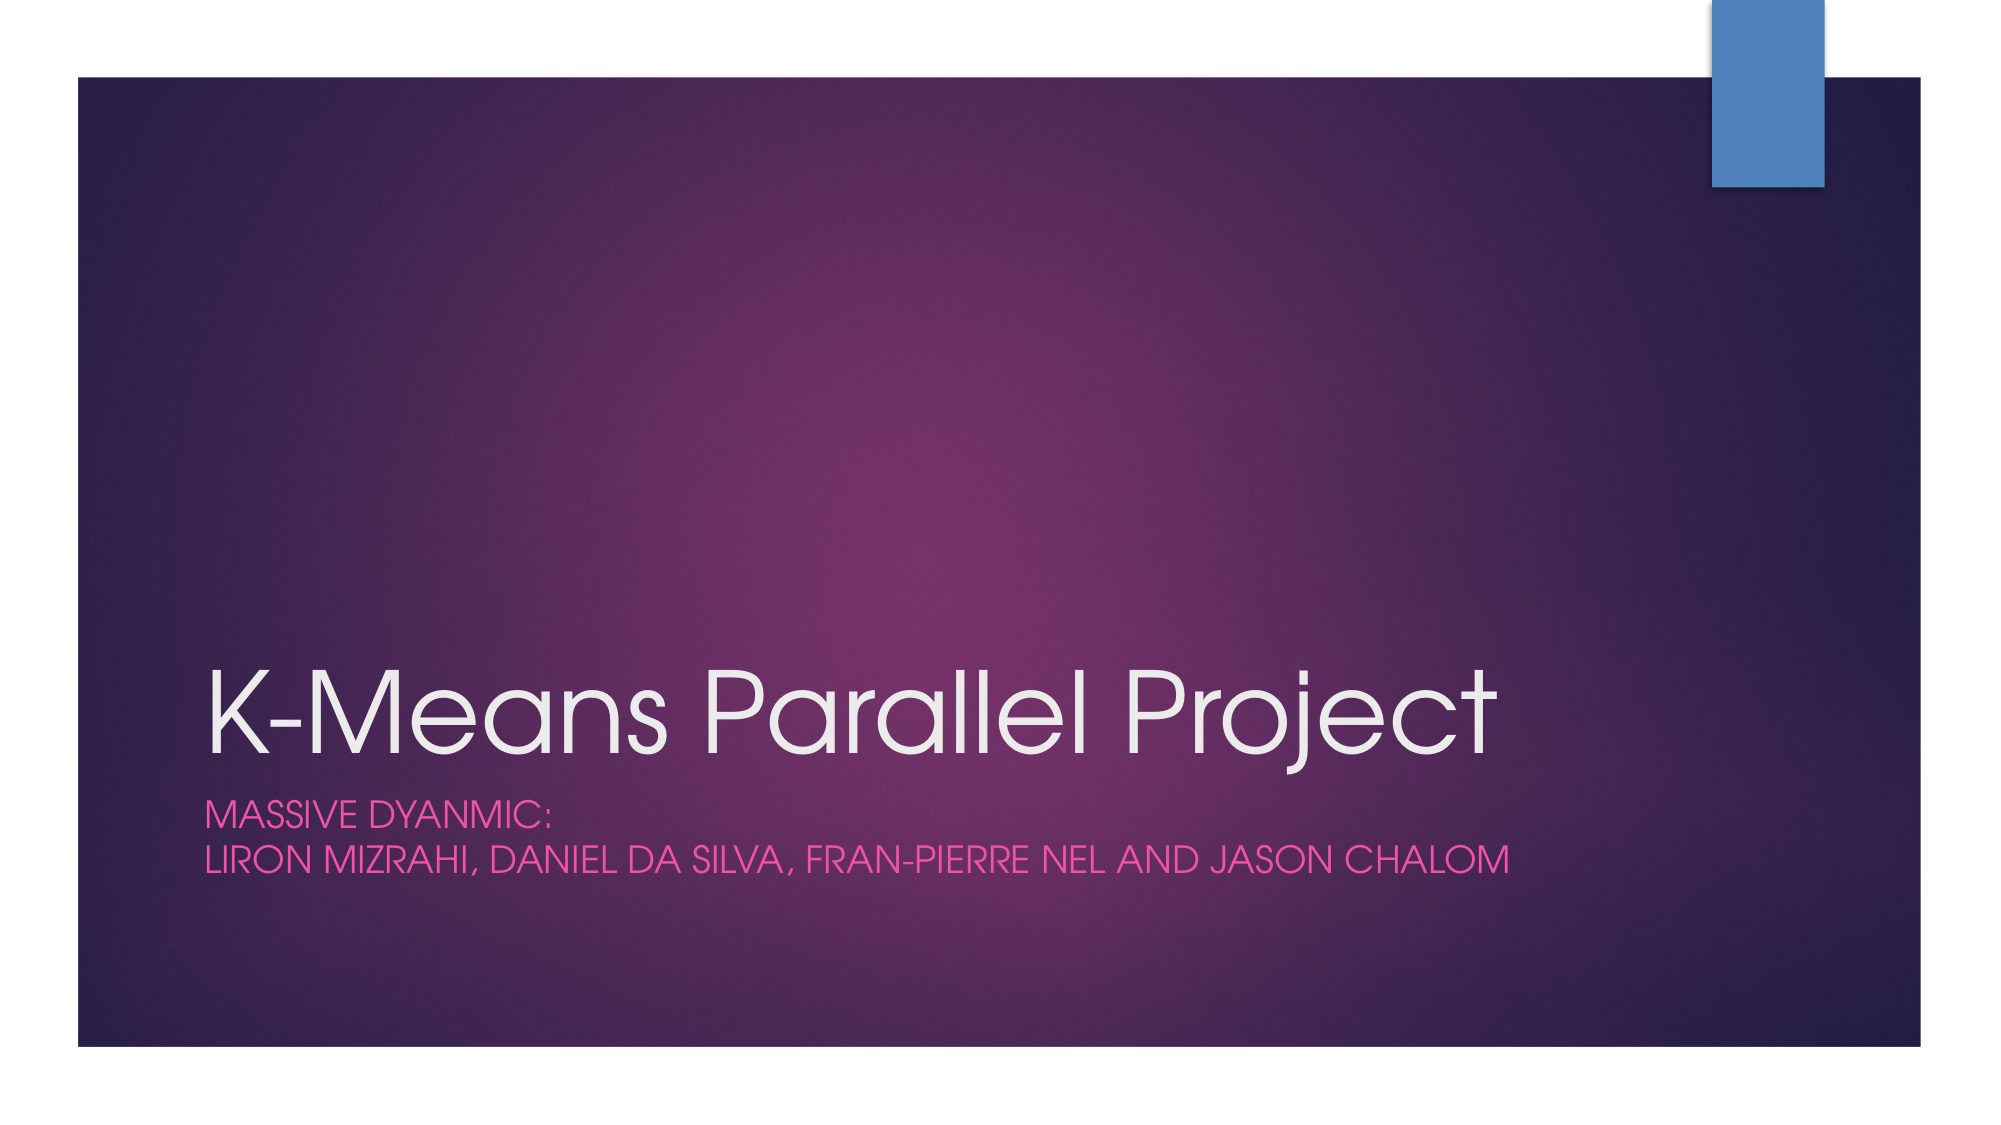

K-Means Parallel Project
Massive Dyanmic:
Liron Mizrahi, Daniel da Silva, Fran-pierre Nel and Jason Chalom